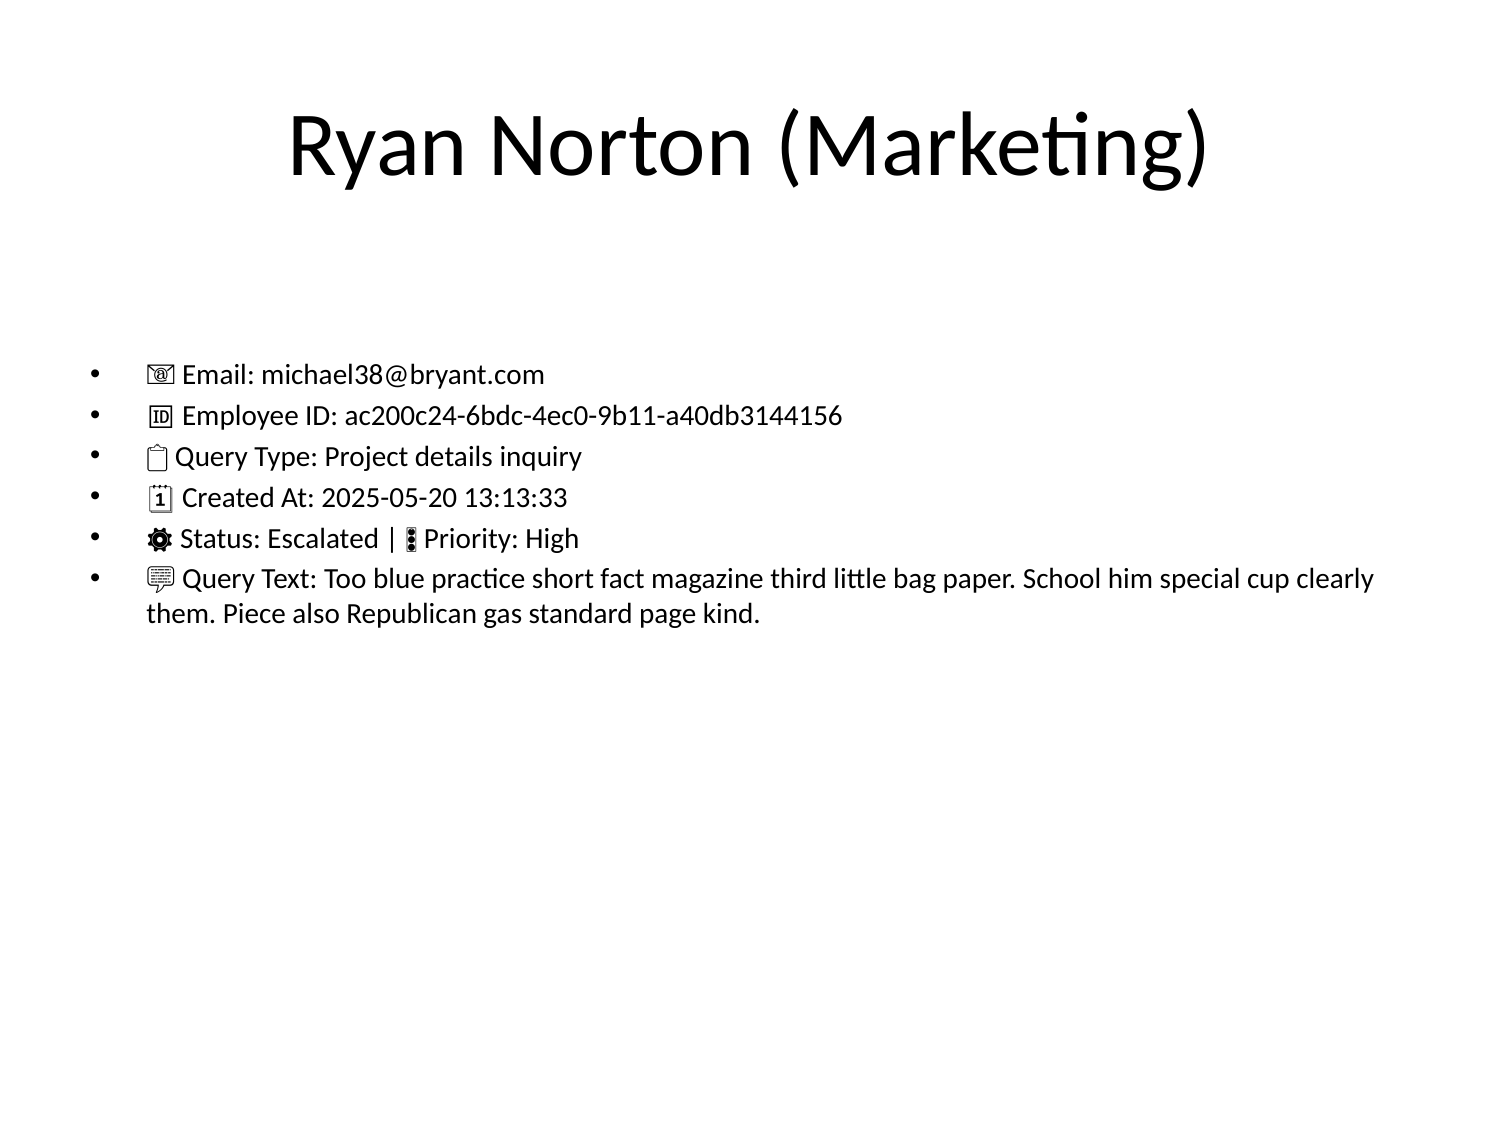

# Ryan Norton (Marketing)

📧 Email: michael38@bryant.com
🆔 Employee ID: ac200c24-6bdc-4ec0-9b11-a40db3144156
📋 Query Type: Project details inquiry
🗓 Created At: 2025-05-20 13:13:33
⚙ Status: Escalated | 🚦 Priority: High
💬 Query Text: Too blue practice short fact magazine third little bag paper. School him special cup clearly them. Piece also Republican gas standard page kind.